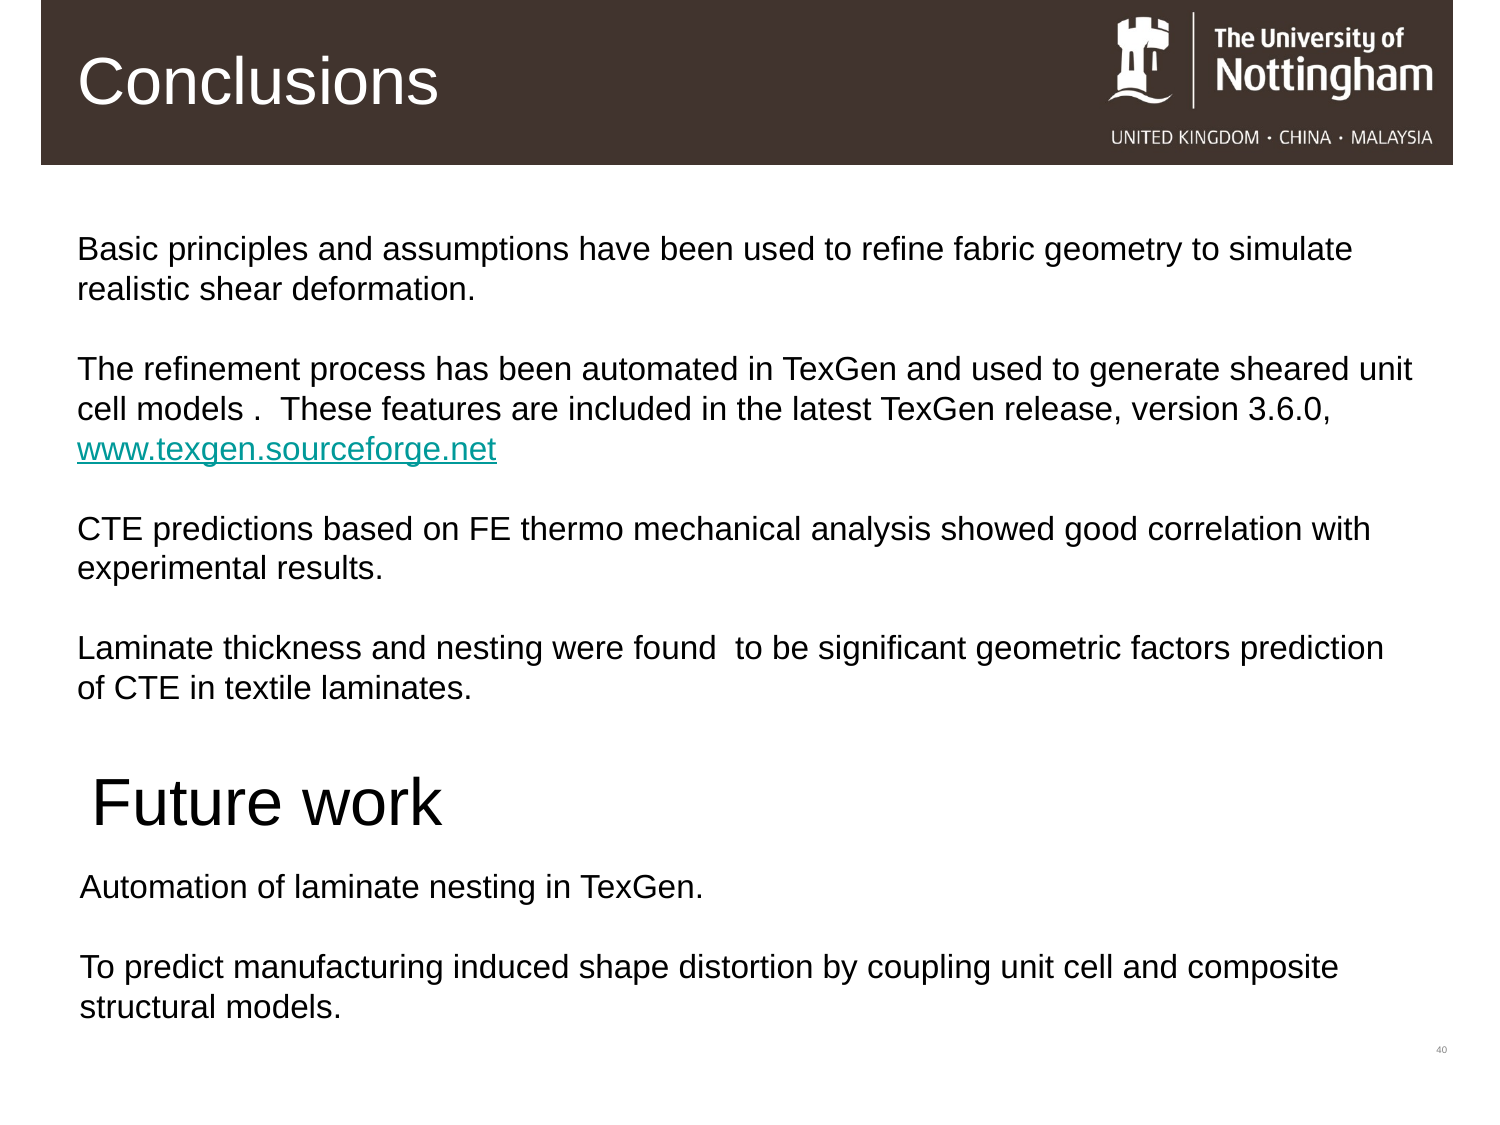

Conclusions
Basic principles and assumptions have been used to refine fabric geometry to simulate realistic shear deformation.

The refinement process has been automated in TexGen and used to generate sheared unit cell models .  These features are included in the latest TexGen release, version 3.6.0, www.texgen.sourceforge.net

CTE predictions based on FE thermo mechanical analysis showed good correlation with experimental results.

Laminate thickness and nesting were found  to be significant geometric factors prediction of CTE in textile laminates.
Future work
Automation of laminate nesting in TexGen.

To predict manufacturing induced shape distortion by coupling unit cell and composite structural models.

40